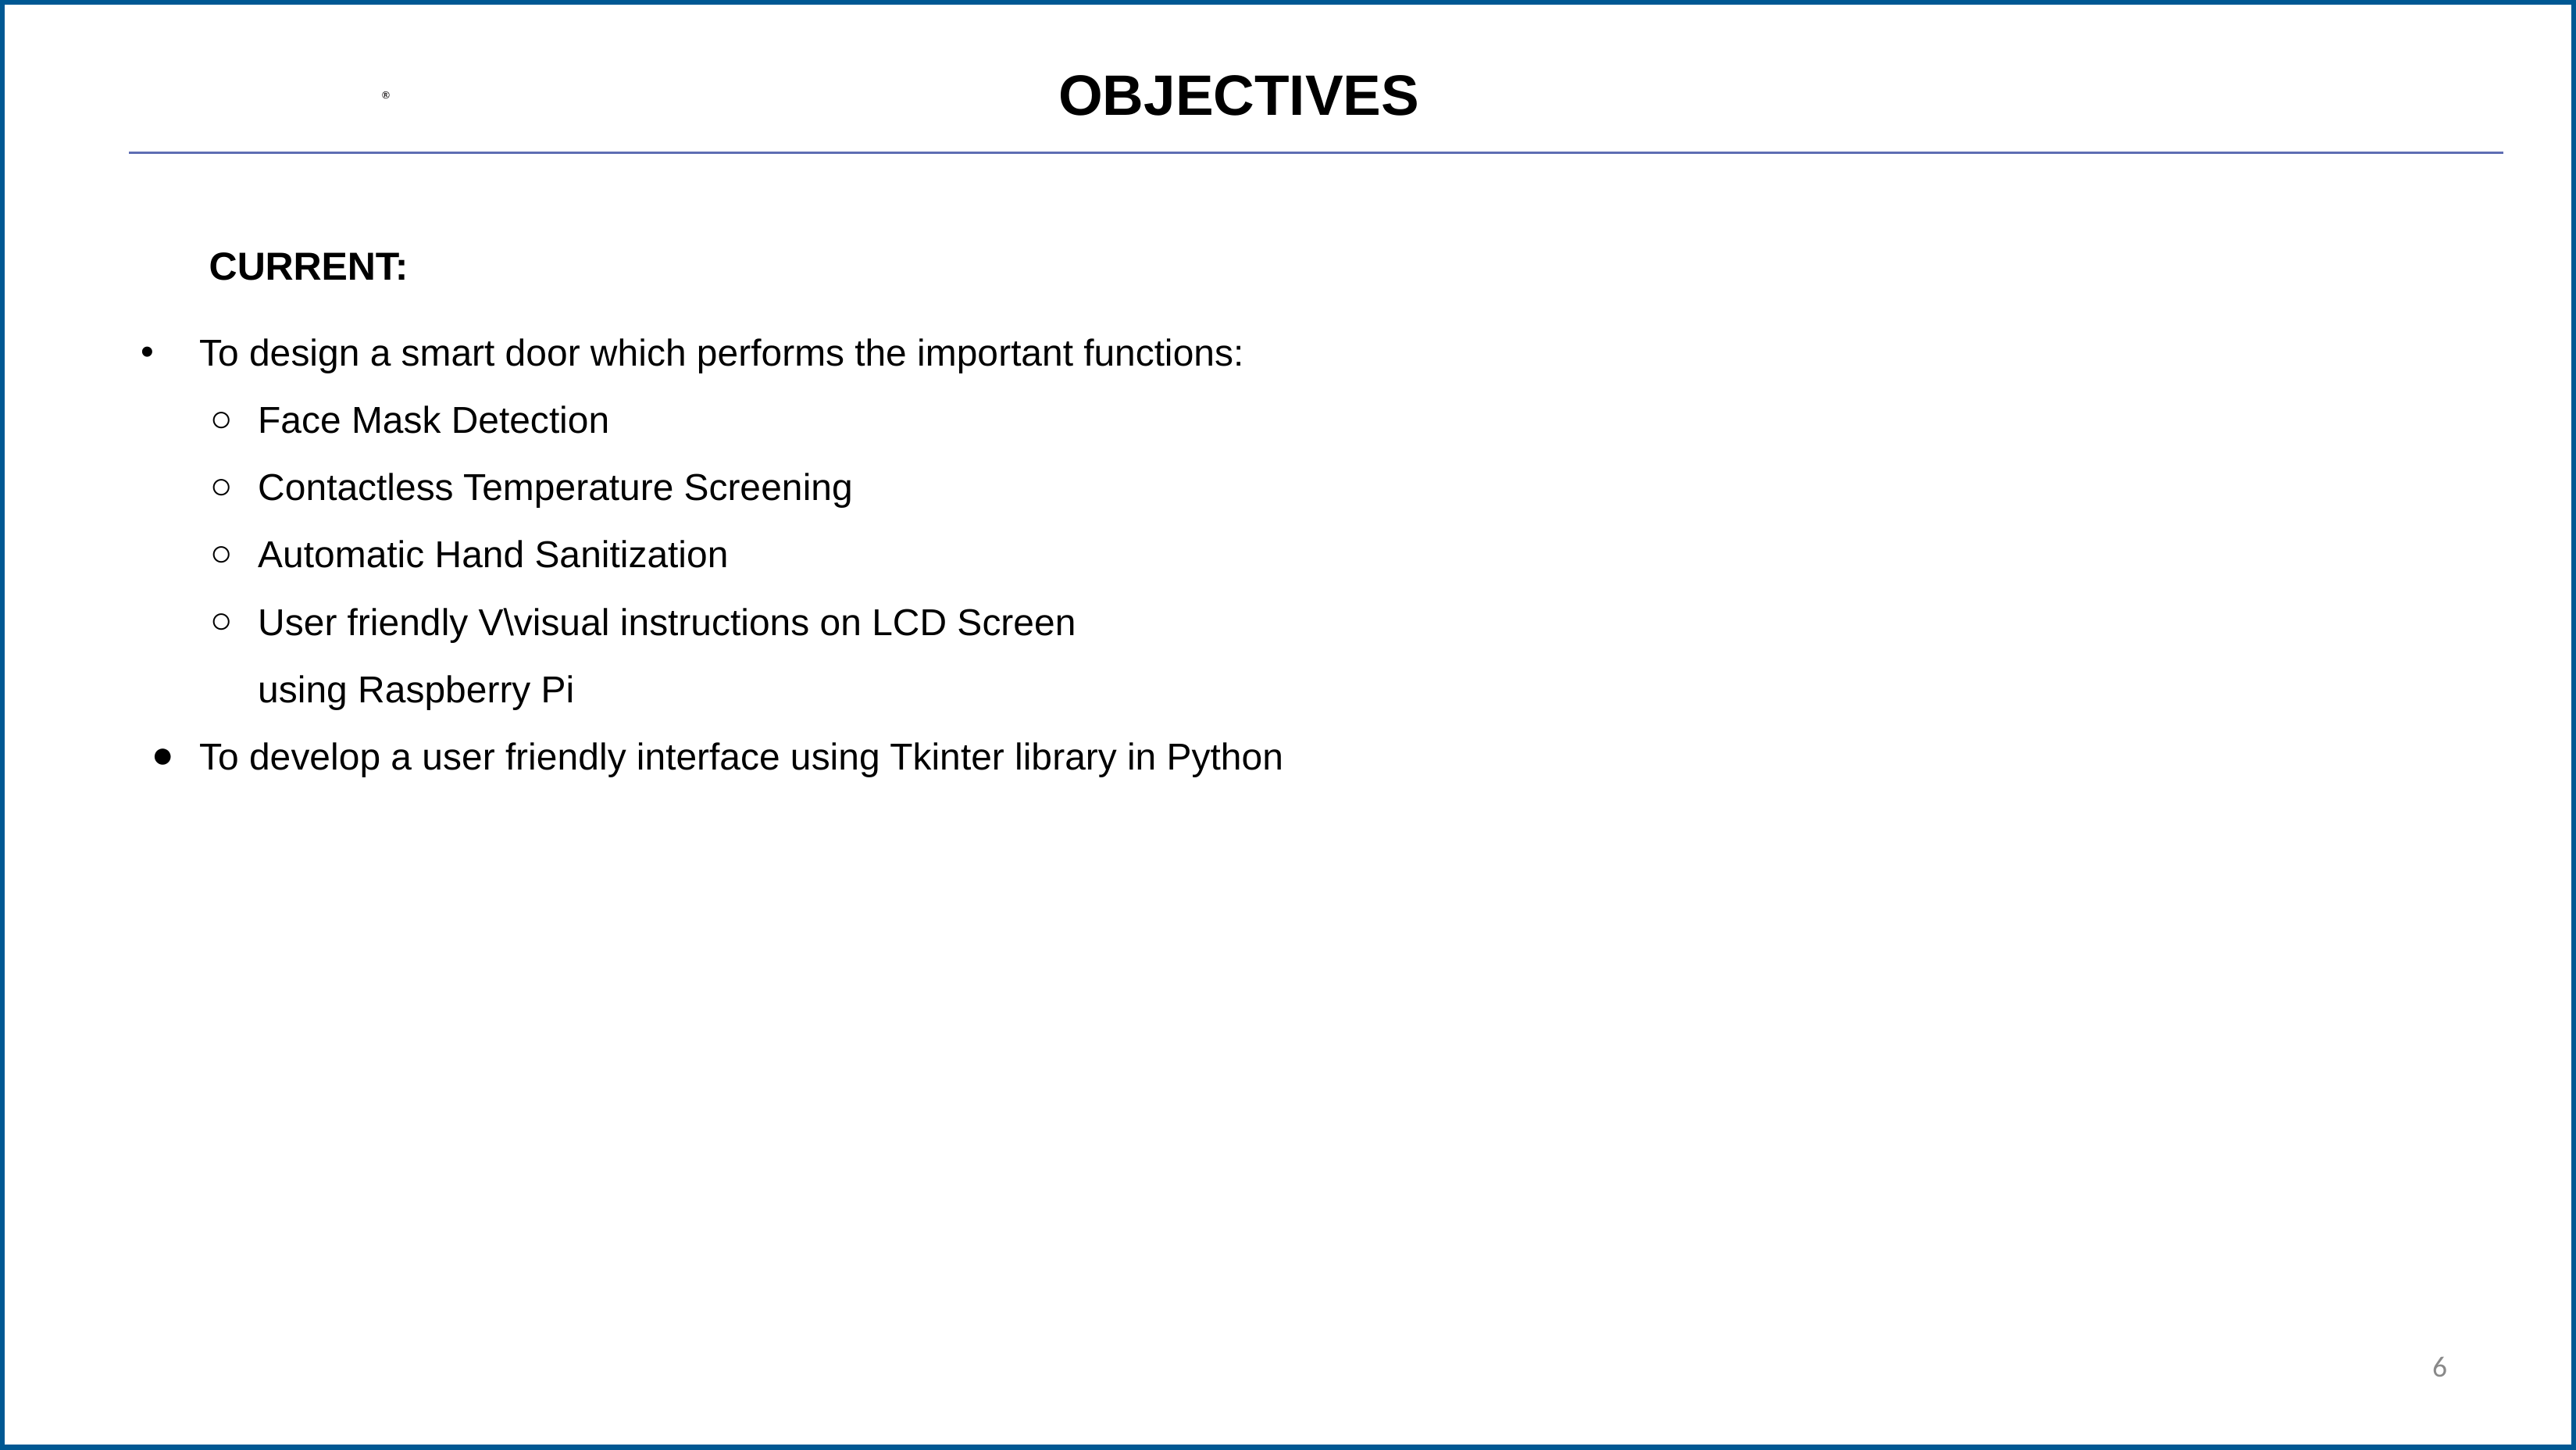

OBJECTIVES

CURRENT:
To design a smart door which performs the important functions:
Face Mask Detection
Contactless Temperature Screening
Automatic Hand Sanitization
User friendly V\visual instructions on LCD Screen
using Raspberry Pi
To develop a user friendly interface using Tkinter library in Python
6